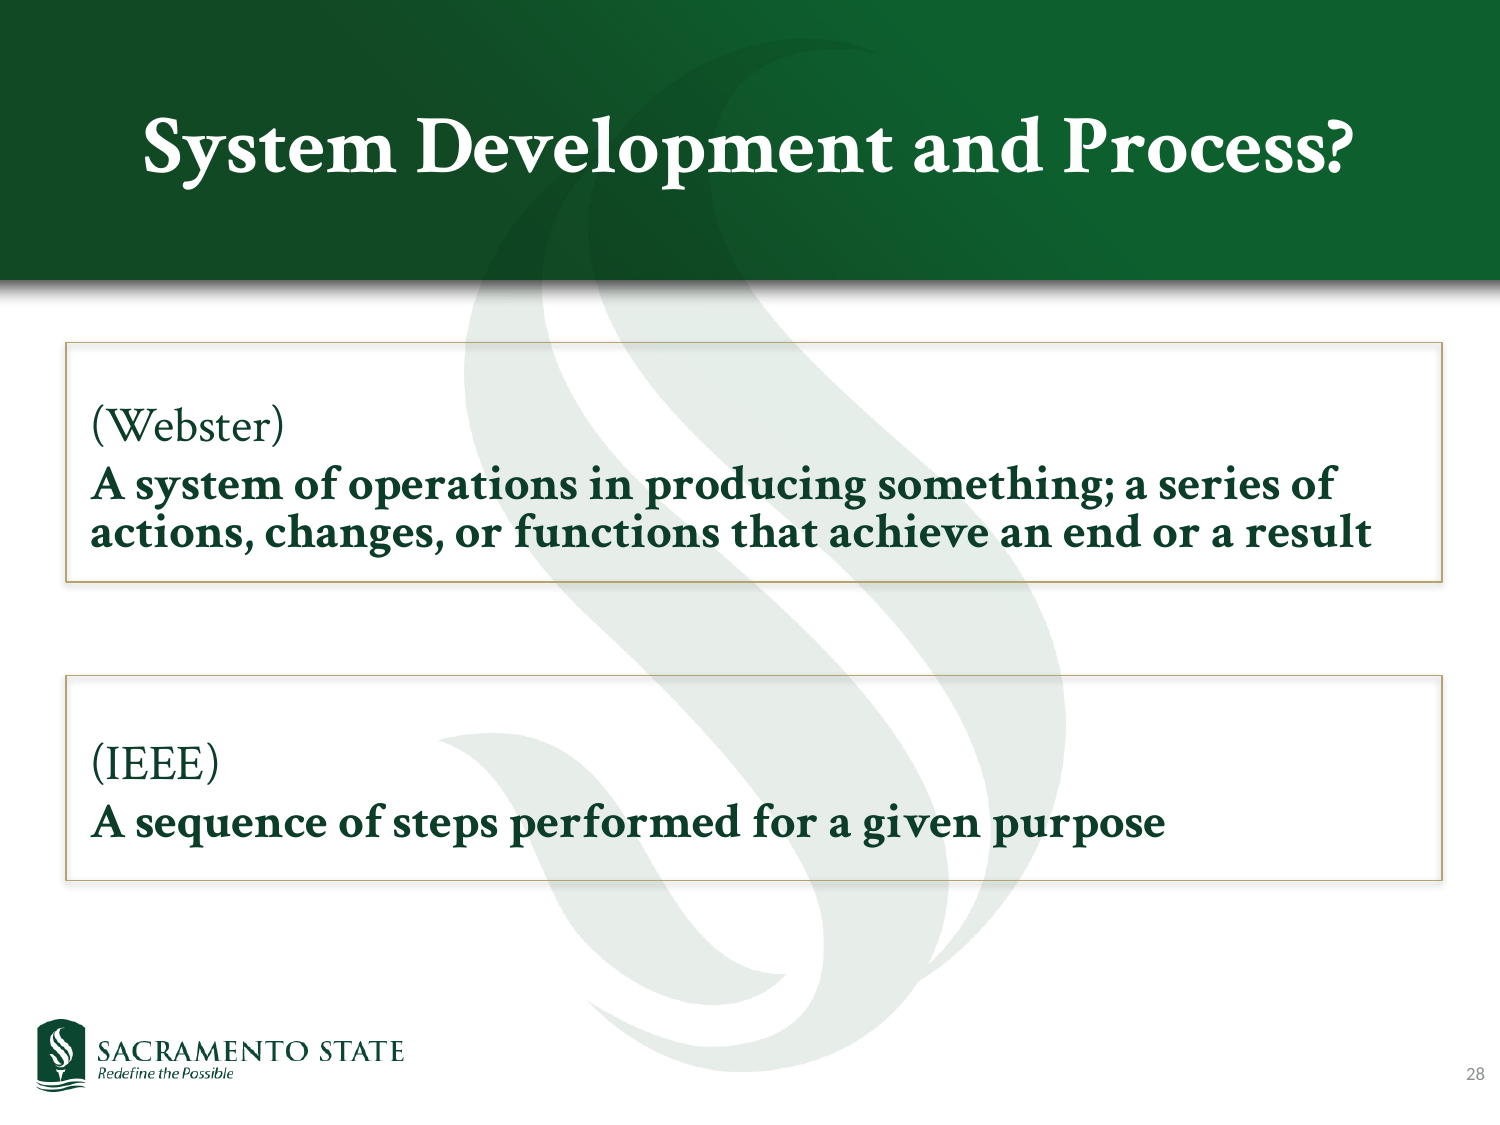

# System Development and Process?

(Webster)
A system of operations in producing something; a series of actions, changes, or functions that achieve an end or a result

(IEEE)
A sequence of steps performed for a given purpose

28